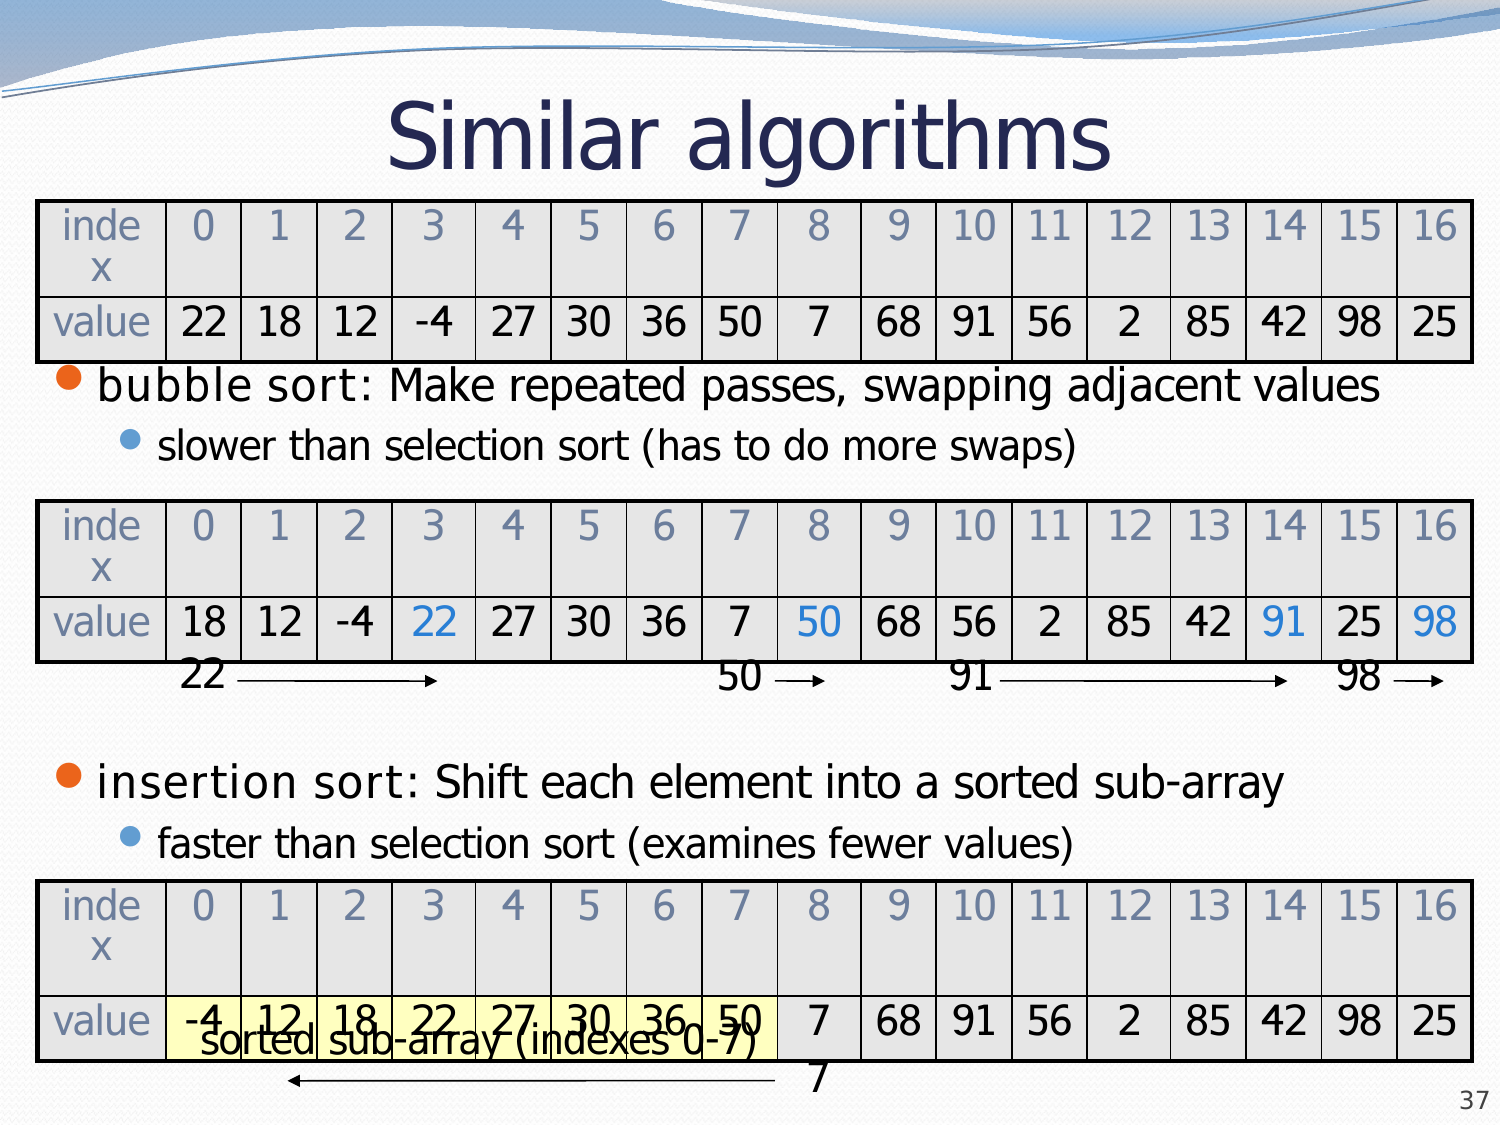

# Similar algorithms
| index | 0 | 1 | 2 | 3 | 4 | 5 | 6 | 7 | 8 | 9 | 10 | 11 | 12 | 13 | 14 | 15 | 16 |
| --- | --- | --- | --- | --- | --- | --- | --- | --- | --- | --- | --- | --- | --- | --- | --- | --- | --- |
| value | 22 | 18 | 12 | -4 | 27 | 30 | 36 | 50 | 7 | 68 | 91 | 56 | 2 | 85 | 42 | 98 | 25 |

bubble sort: Make repeated passes, swapping adjacent values
slower than selection sort (has to do more swaps)

insertion sort: Shift each element into a sorted sub-array
faster than selection sort (examines fewer values)
| index | 0 | 1 | 2 | 3 | 4 | 5 | 6 | 7 | 8 | 9 | 10 | 11 | 12 | 13 | 14 | 15 | 16 |
| --- | --- | --- | --- | --- | --- | --- | --- | --- | --- | --- | --- | --- | --- | --- | --- | --- | --- |
| value | 18 | 12 | -4 | 22 | 27 | 30 | 36 | 7 | 50 | 68 | 56 | 2 | 85 | 42 | 91 | 25 | 98 |
22
50
91
98

| index | 0 | 1 | 2 | 3 | 4 | 5 | 6 | 7 | 8 | 9 | 10 | 11 | 12 | 13 | 14 | 15 | 16 |
| --- | --- | --- | --- | --- | --- | --- | --- | --- | --- | --- | --- | --- | --- | --- | --- | --- | --- |
| value | -4 | 12 | 18 | 22 | 27 | 30 | 36 | 50 | 7 | 68 | 91 | 56 | 2 | 85 | 42 | 98 | 25 |
sorted sub-array (indexes 0-7)
7